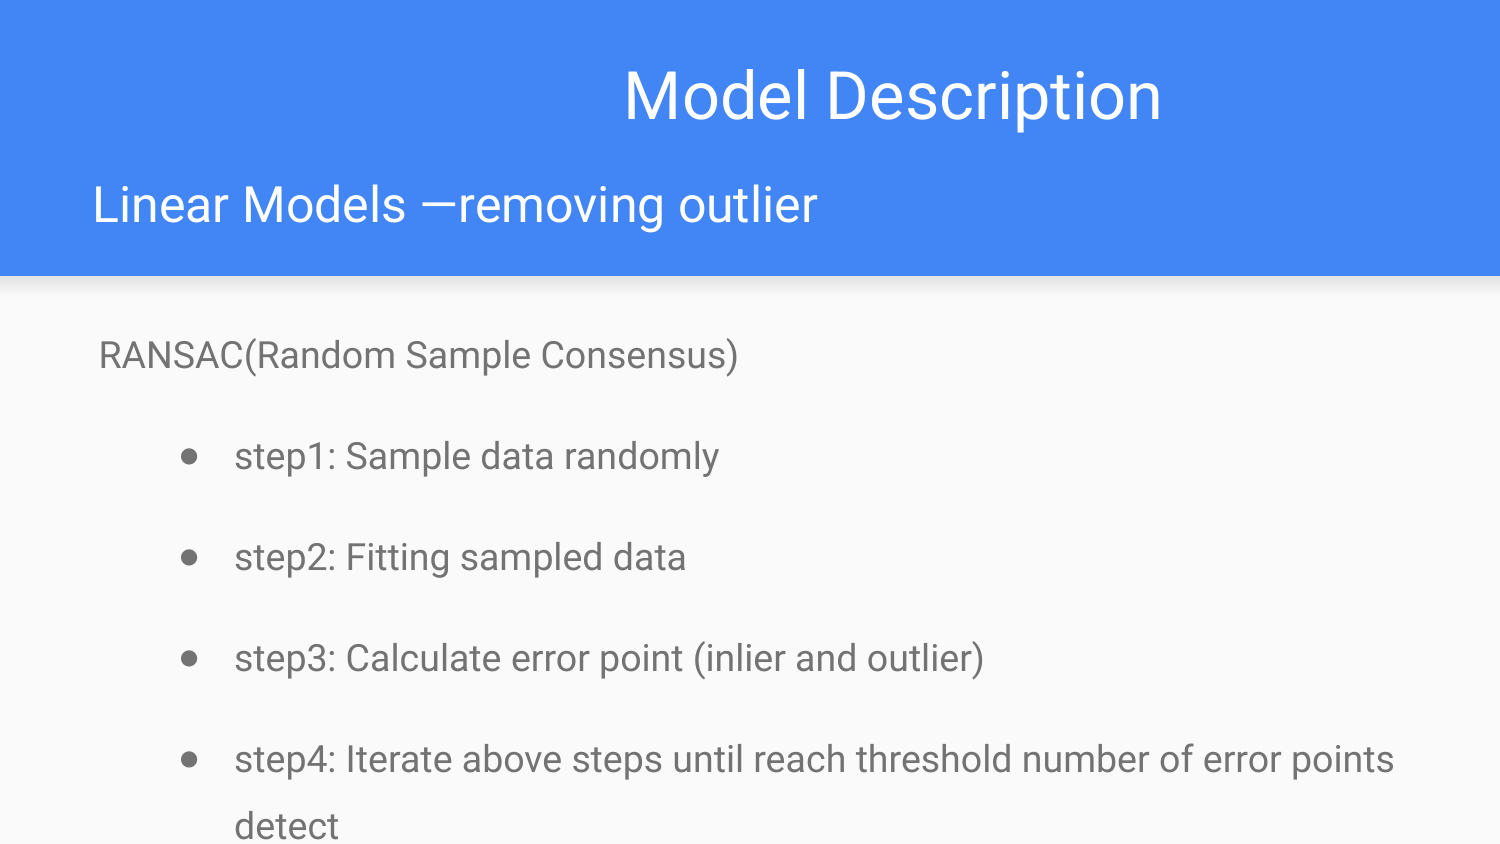

Problem Statement and Data Description

Problem Statement and Data Description

Problem Statement and Data Description

Problem Statement and Data Description

Model Description
# Linear Models —removing outlier
RANSAC(Random Sample Consensus)
step1: Sample data randomly
step2: Fitting sampled data
step3: Calculate error point (inlier and outlier)
step4: Iterate above steps until reach threshold number of error points detect